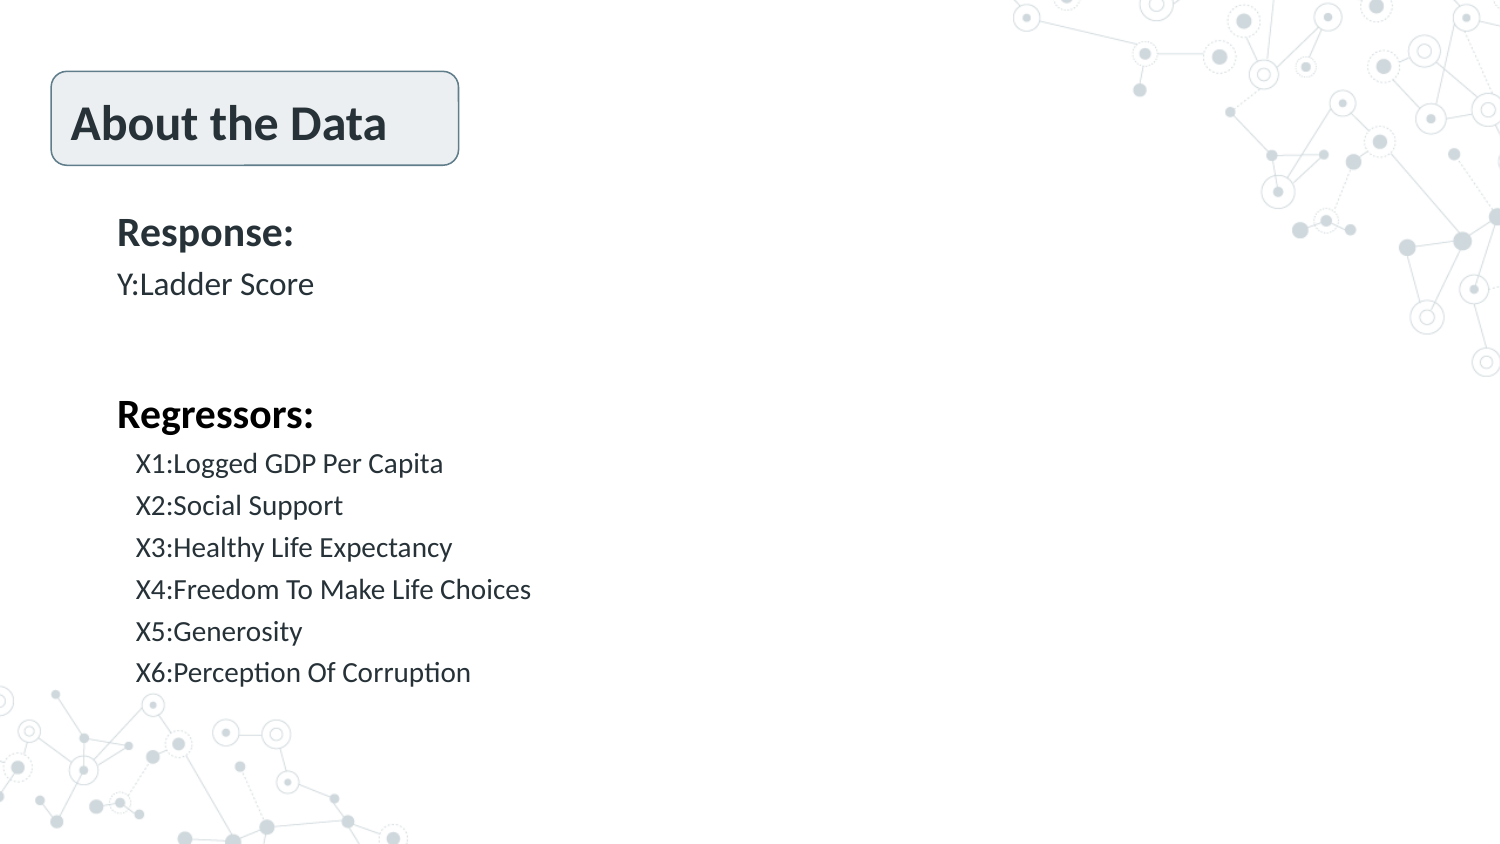

About the Data

Response:
Y:Ladder Score

Regressors:
X1:Logged GDP Per Capita
X2:Social Support
X3:Healthy Life Expectancy
X4:Freedom To Make Life Choices
X5:Generosity
X6:Perception Of Corruption